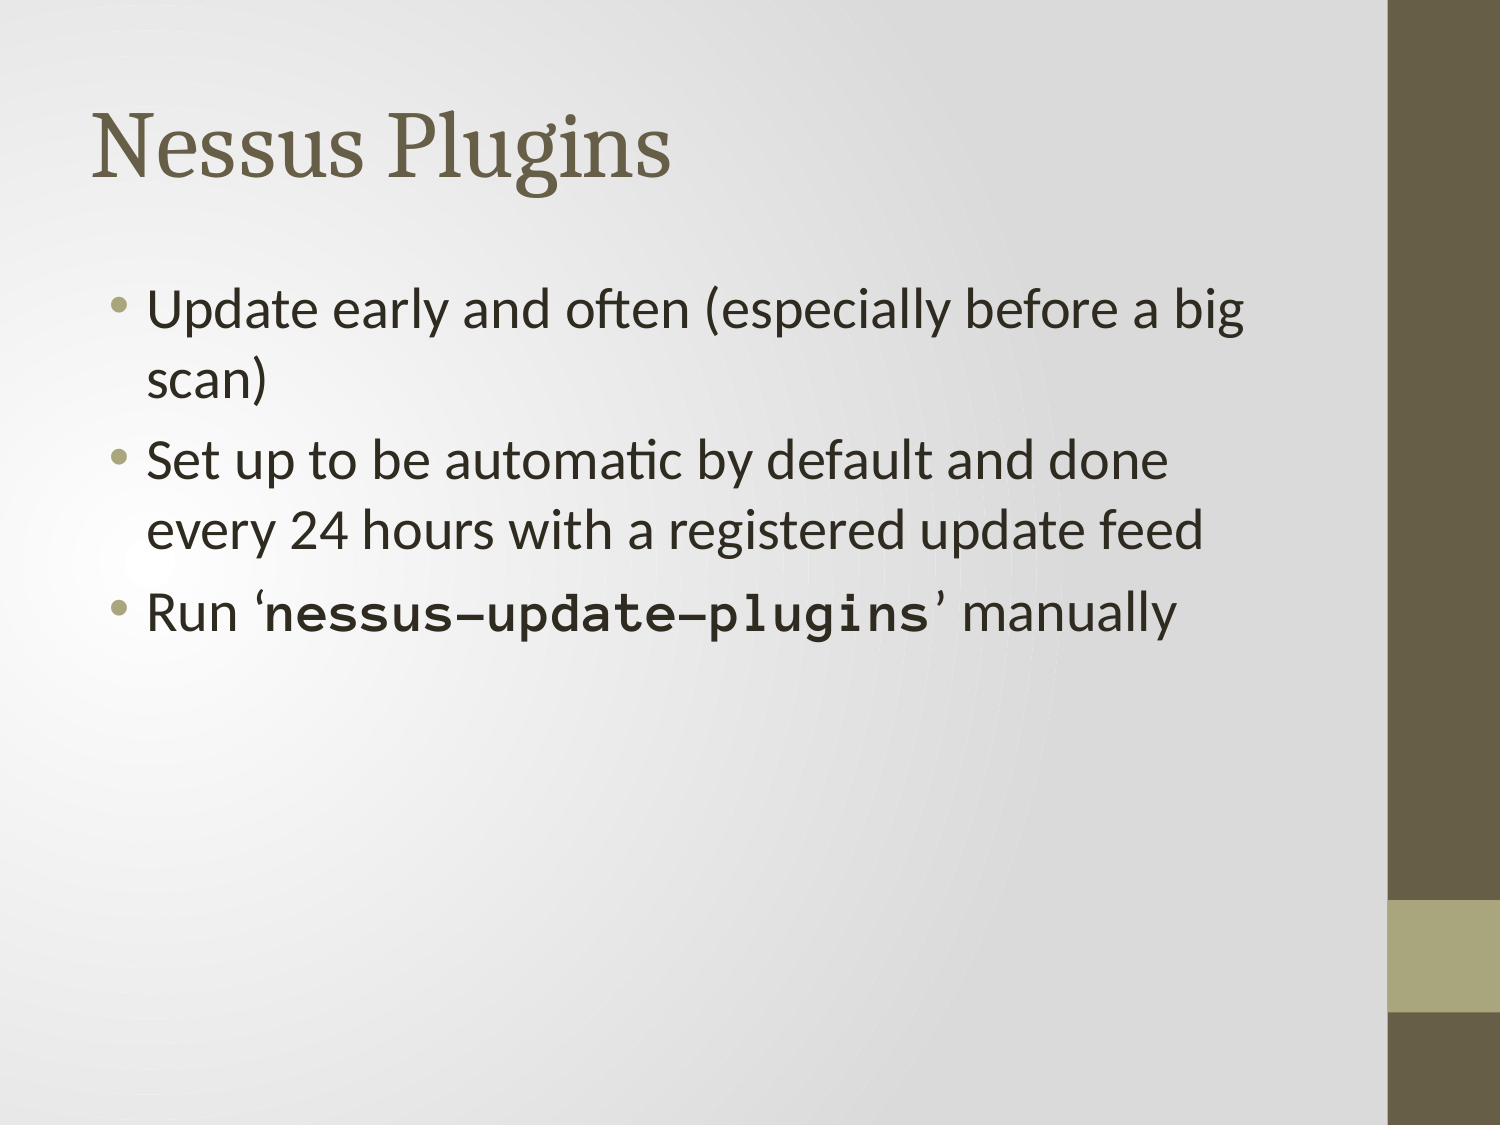

# Nessus Plugins
Update early and often (especially before a big scan)
Set up to be automatic by default and done every 24 hours with a registered update feed
Run ‘nessus-update-plugins’ manually